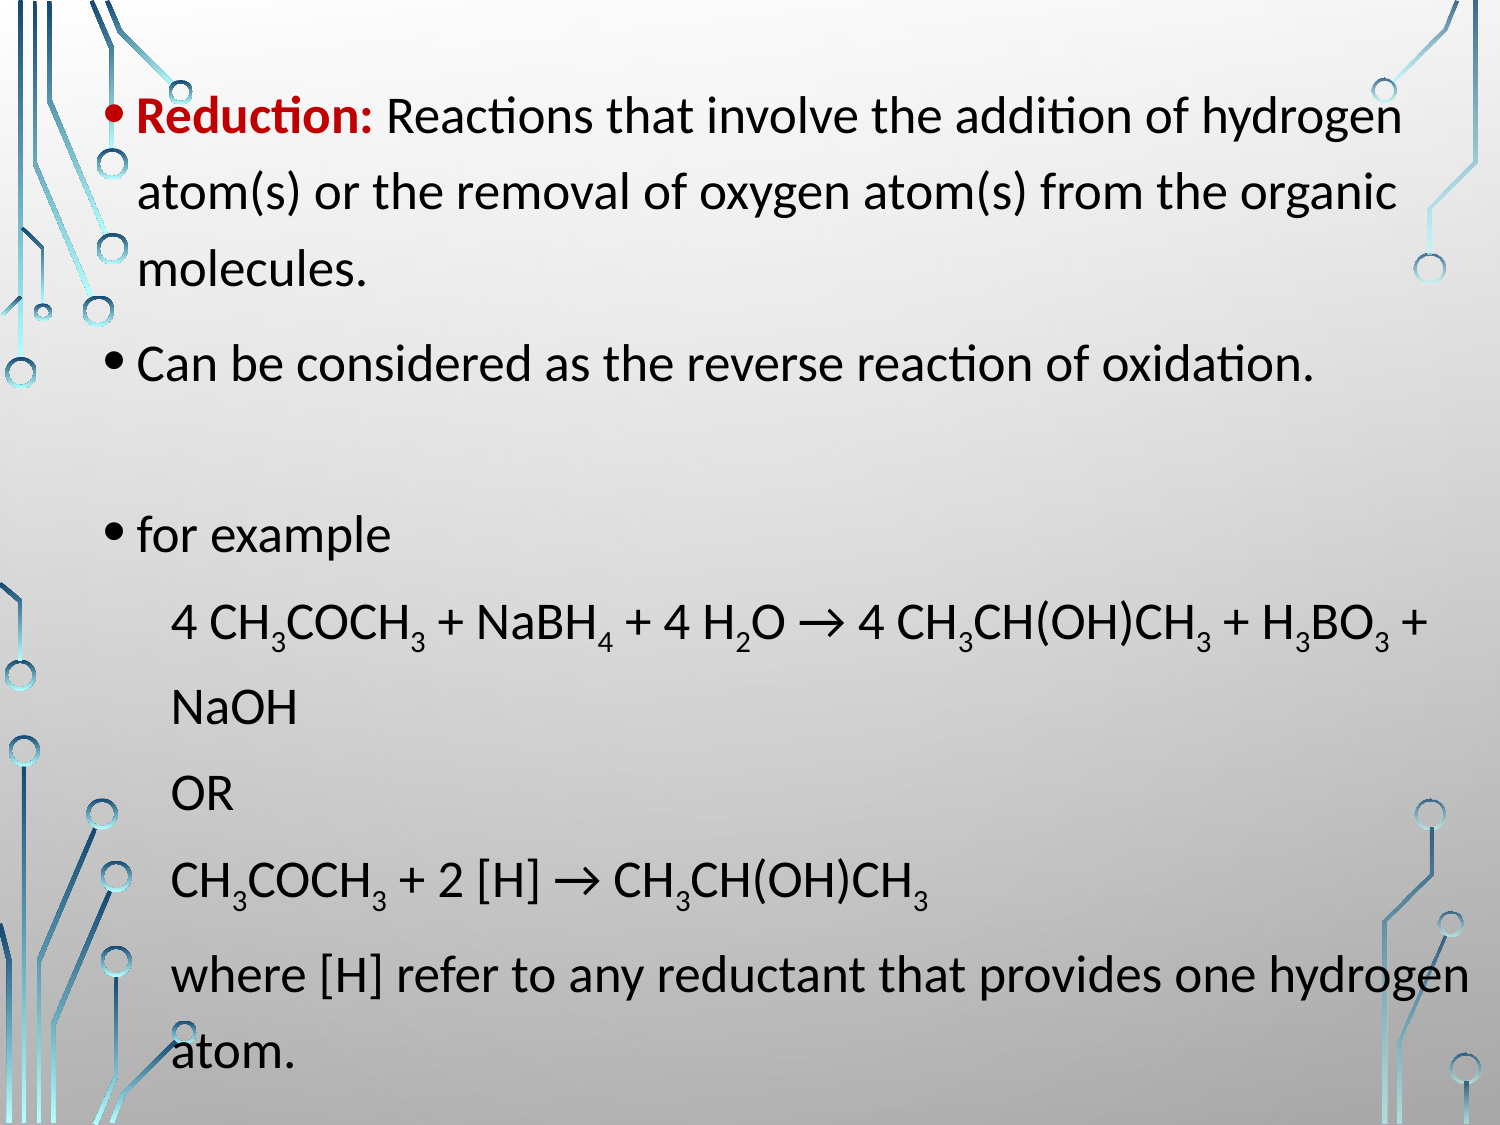

Reduction: Reactions that involve the addition of hydrogen atom(s) or the removal of oxygen atom(s) from the organic molecules.
Can be considered as the reverse reaction of oxidation.

for example
4 CH3COCH3 + NaBH4 + 4 H2O → 4 CH3CH(OH)CH3 + H3BO3 + NaOH
OR
CH3COCH3 + 2 [H] → CH3CH(OH)CH3
where [H] refer to any reductant that provides one hydrogen atom.